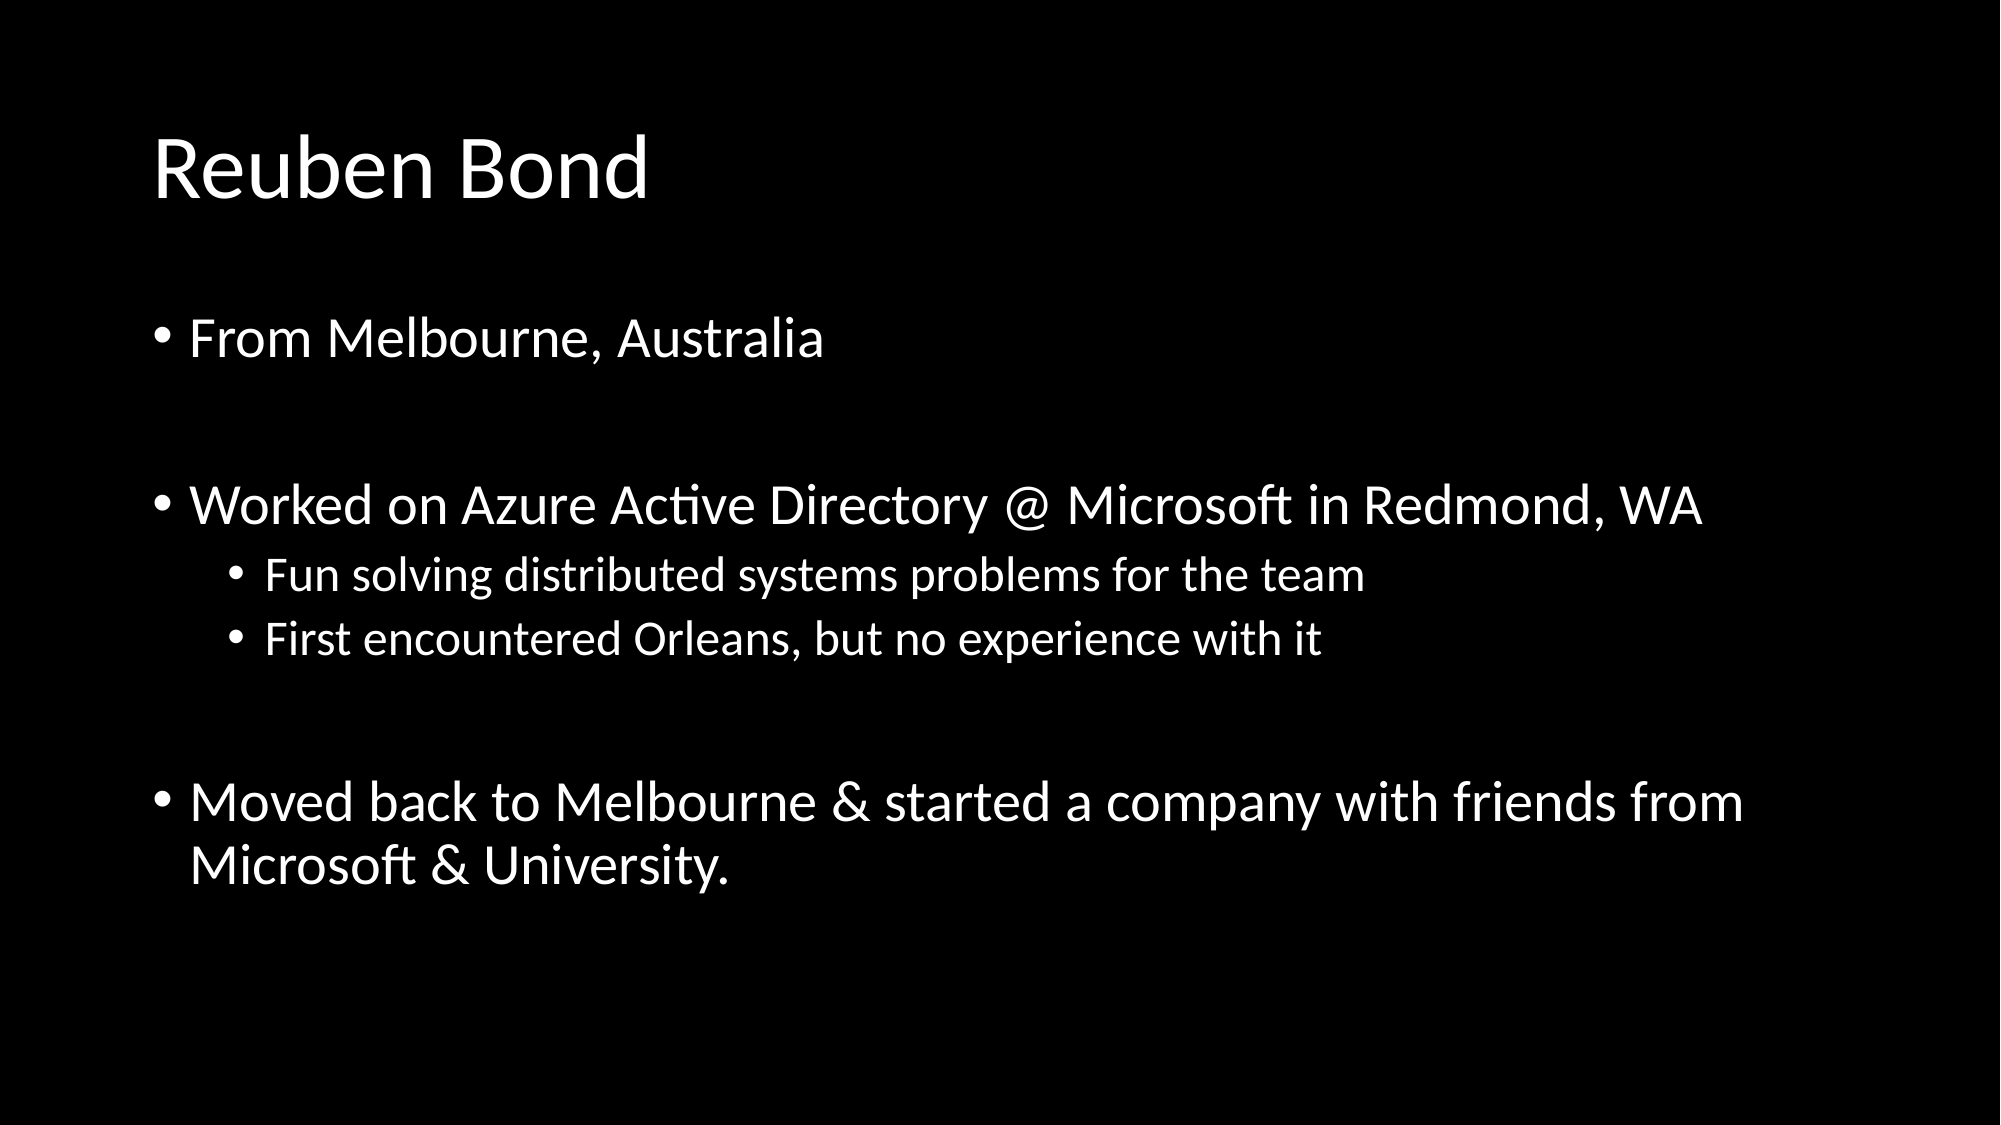

# Reuben Bond
From Melbourne, Australia

Worked on Azure Active Directory @ Microsoft in Redmond, WA
Fun solving distributed systems problems for the team
First encountered Orleans, but no experience with it

Moved back to Melbourne & started a company with friends from Microsoft & University.